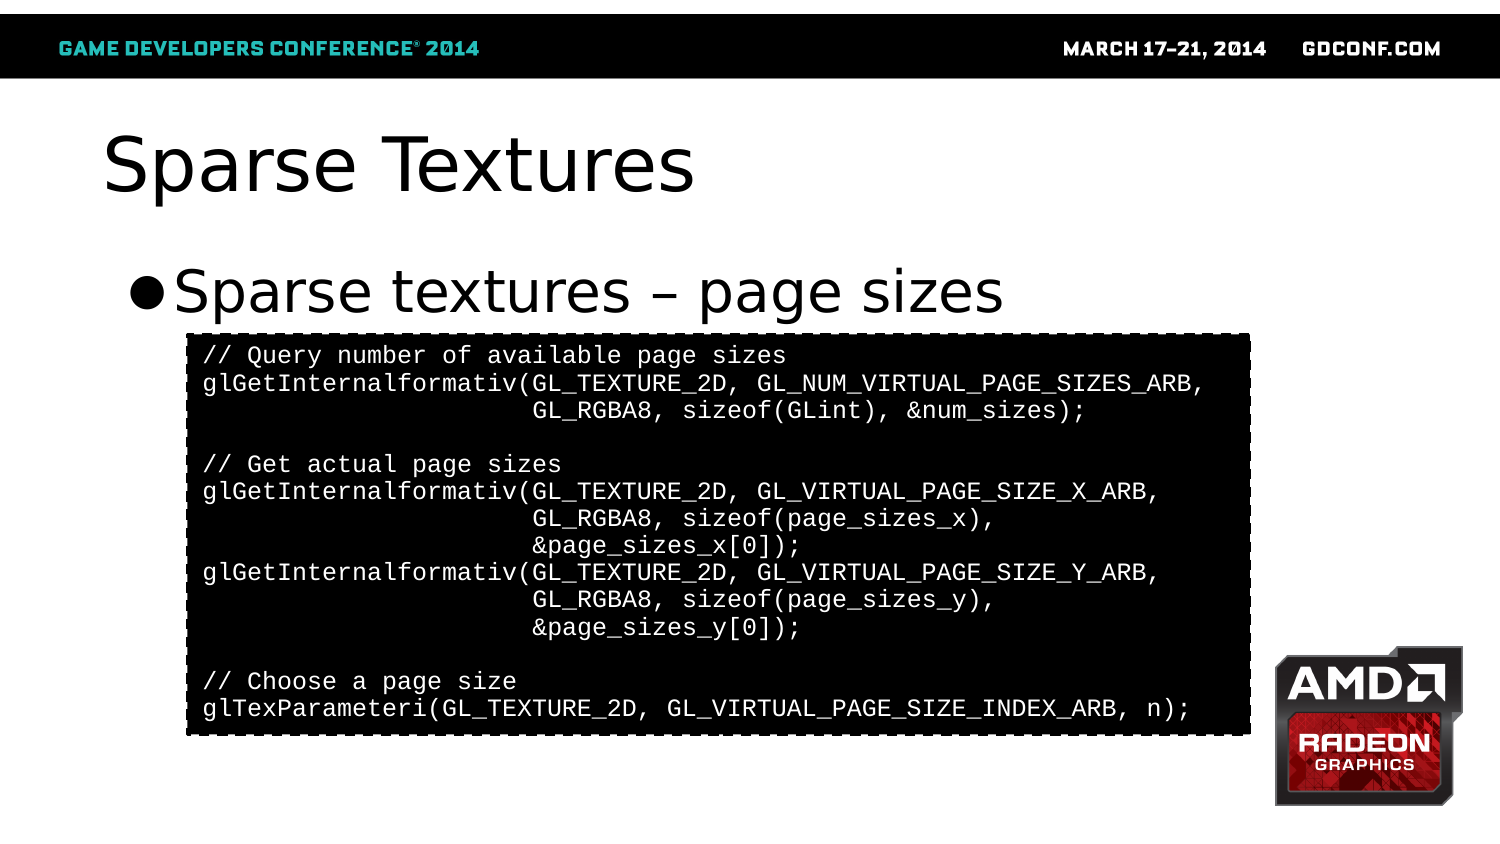

# Sparse Textures
Sparse textures – page sizes
// Query number of available page sizes
glGetInternalformativ(GL_TEXTURE_2D, GL_NUM_VIRTUAL_PAGE_SIZES_ARB,
                      GL_RGBA8, sizeof(GLint), &num_sizes);

// Get actual page sizes
glGetInternalformativ(GL_TEXTURE_2D, GL_VIRTUAL_PAGE_SIZE_X_ARB,
                      GL_RGBA8, sizeof(page_sizes_x),
                      &page_sizes_x[0]);
glGetInternalformativ(GL_TEXTURE_2D, GL_VIRTUAL_PAGE_SIZE_Y_ARB,
                      GL_RGBA8, sizeof(page_sizes_y),
                      &page_sizes_y[0]);

// Choose a page size
glTexParameteri(GL_TEXTURE_2D, GL_VIRTUAL_PAGE_SIZE_INDEX_ARB, n);